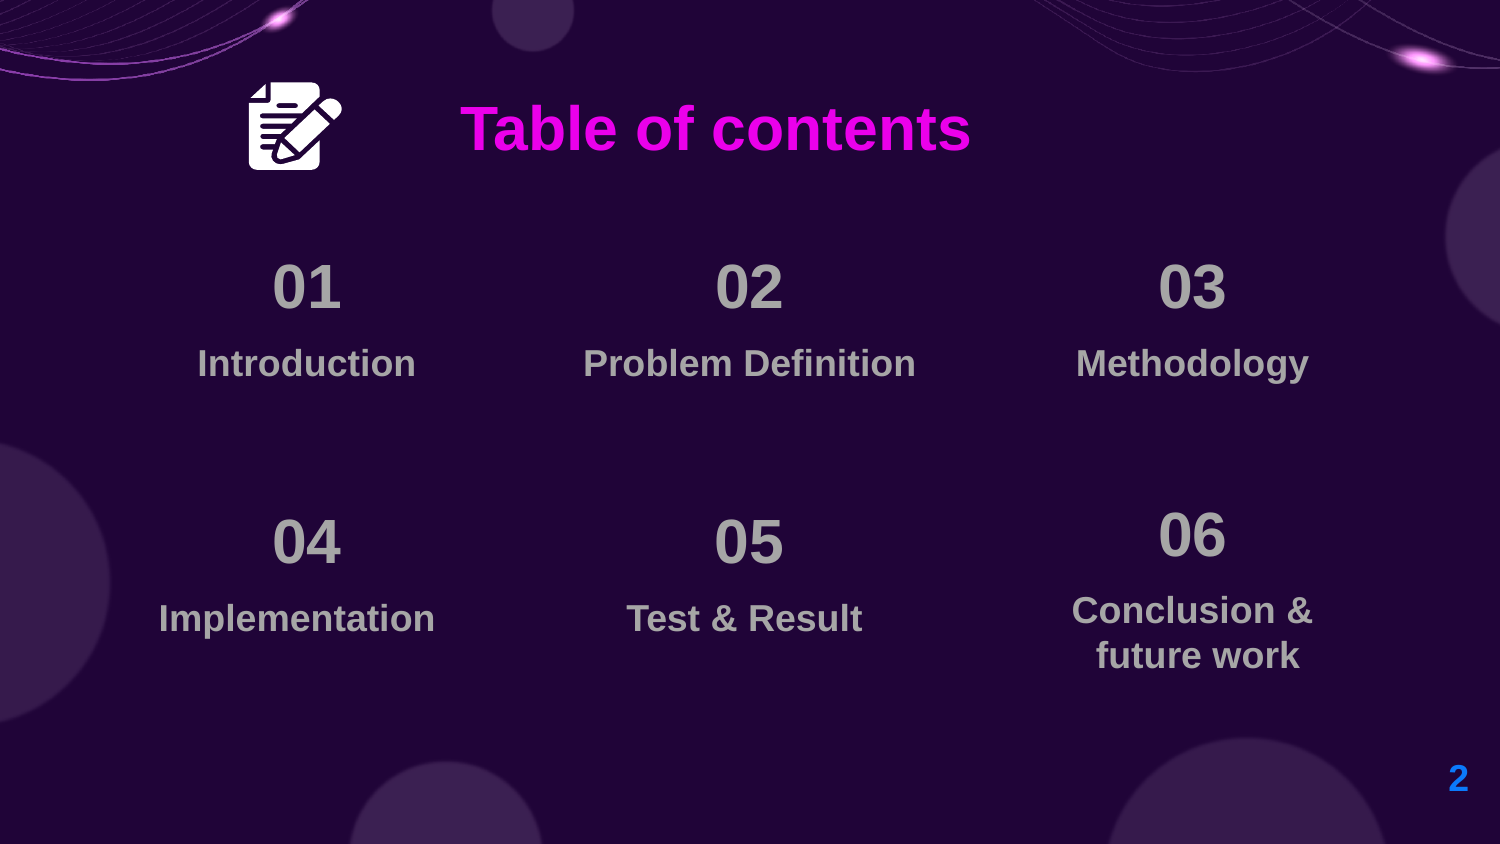

# Table of contents

01
02
03
Introduction
Problem Definition
Methodology

06
04
05
Conclusion &  future work
Implementation
Test & Result
2